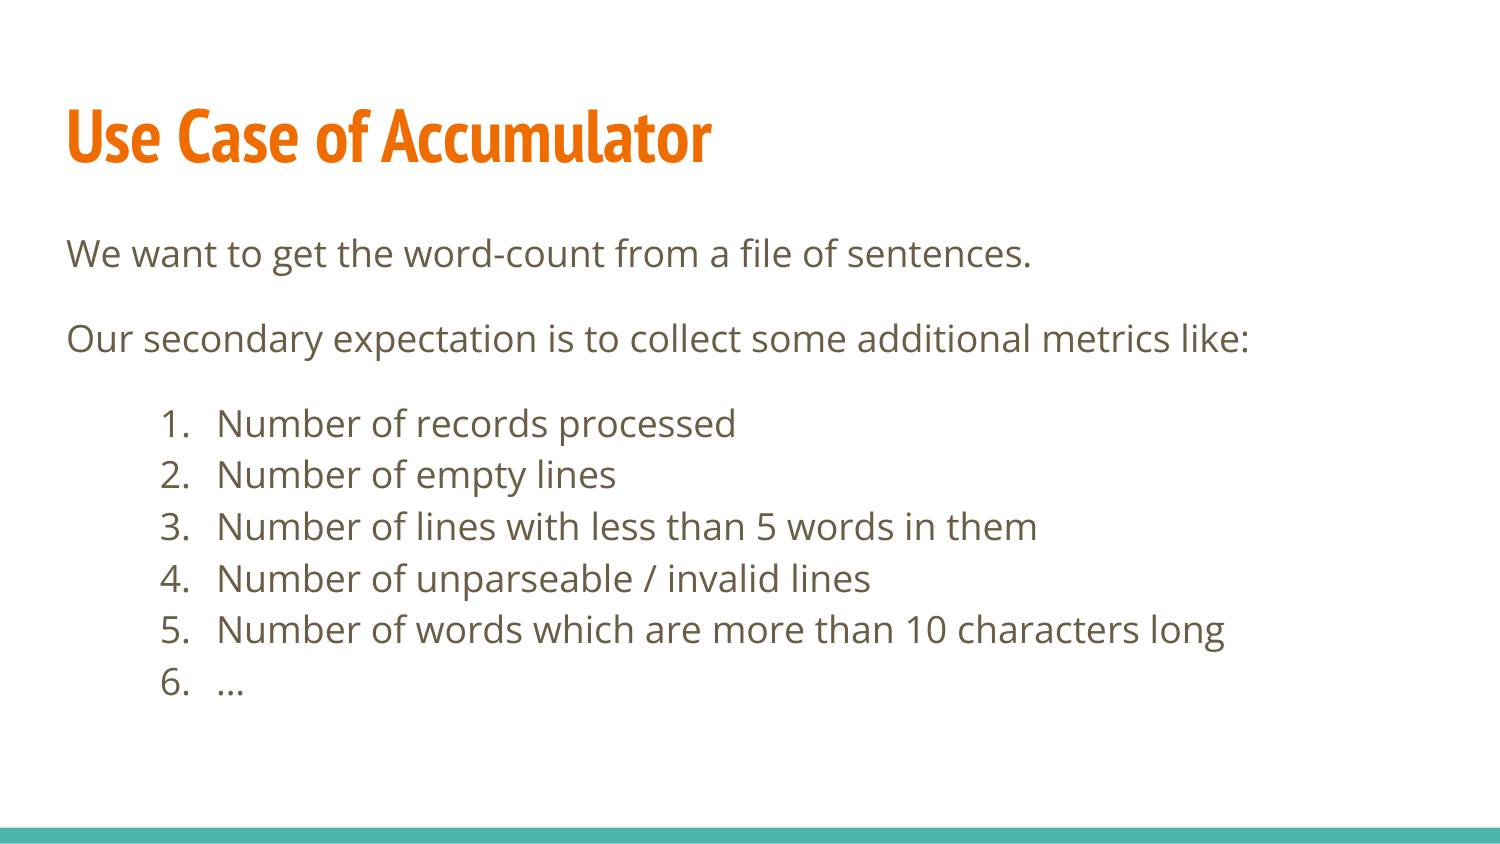

# Use Case of Accumulator
We want to get the word-count from a file of sentences.
Our secondary expectation is to collect some additional metrics like:
Number of records processed
Number of empty lines
Number of lines with less than 5 words in them
Number of unparseable / invalid lines
Number of words which are more than 10 characters long
...